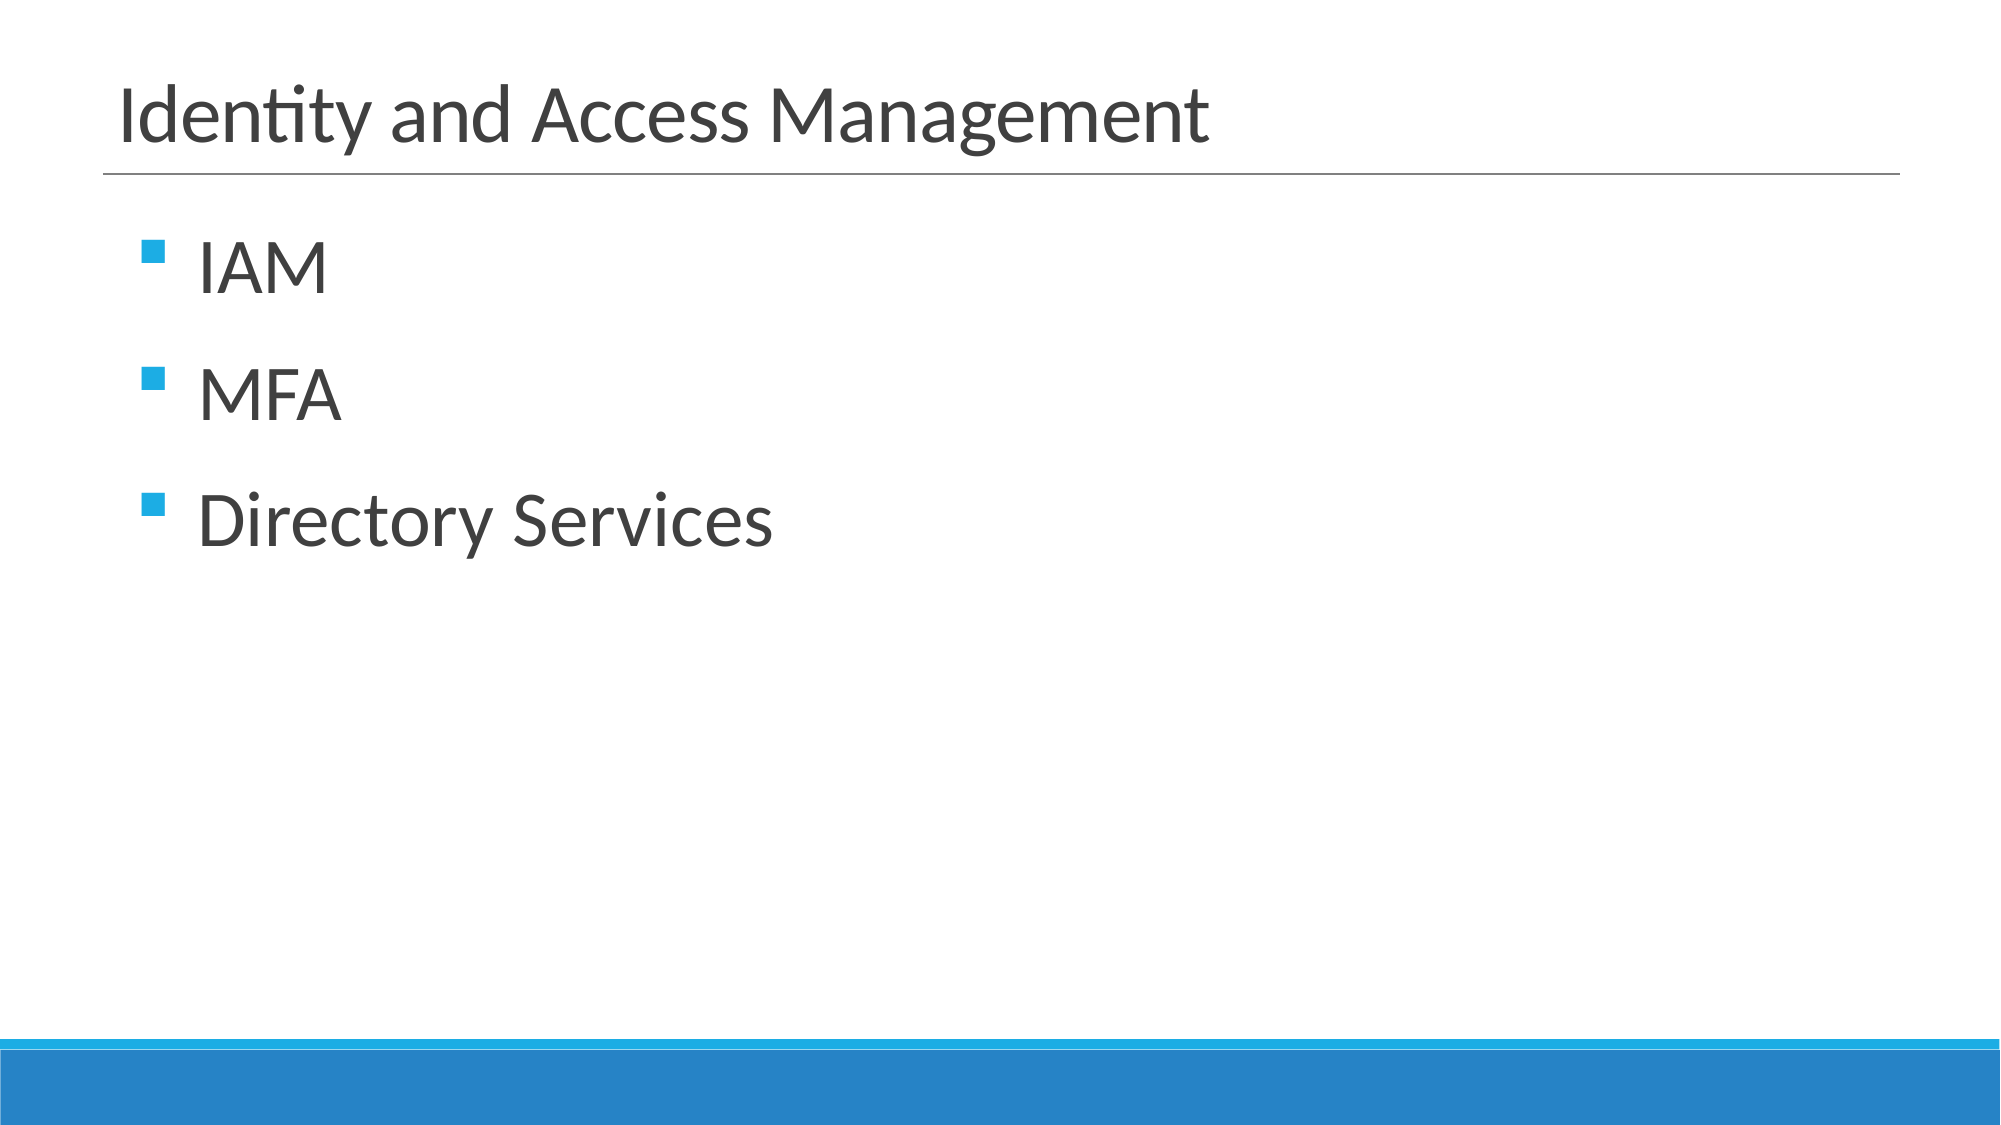

# Identity and Access Management
IAM
MFA
Directory Services